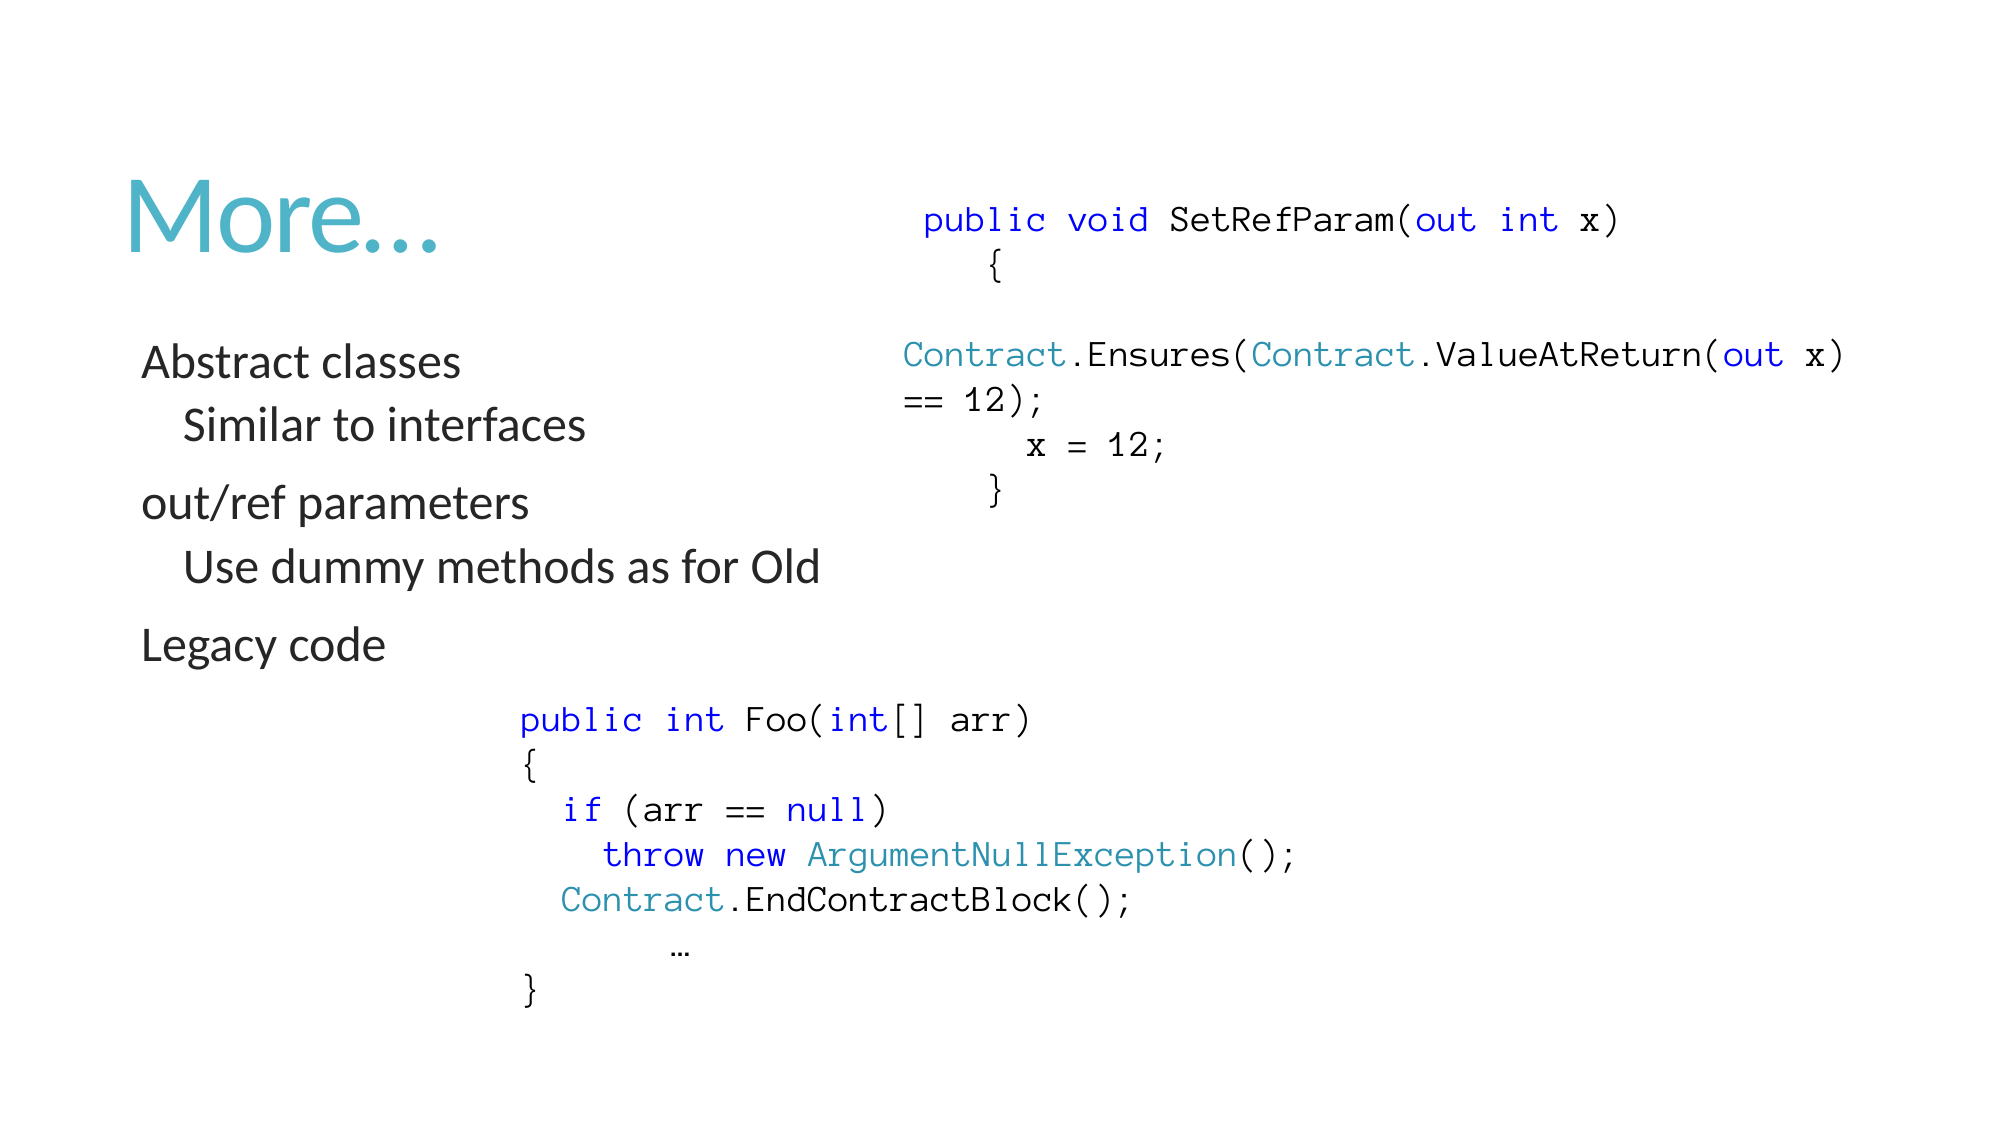

# More…
 public void SetRefParam(out int x)
    {
      Contract.Ensures(Contract.ValueAtReturn(out x) == 12);
      x = 12;
    }
Abstract classes
Similar to interfaces
out/ref parameters
Use dummy methods as for Old
Legacy code

public int Foo(int[] arr)
{
  if (arr == null)
    throw new ArgumentNullException();
  Contract.EndContractBlock();
	…
}